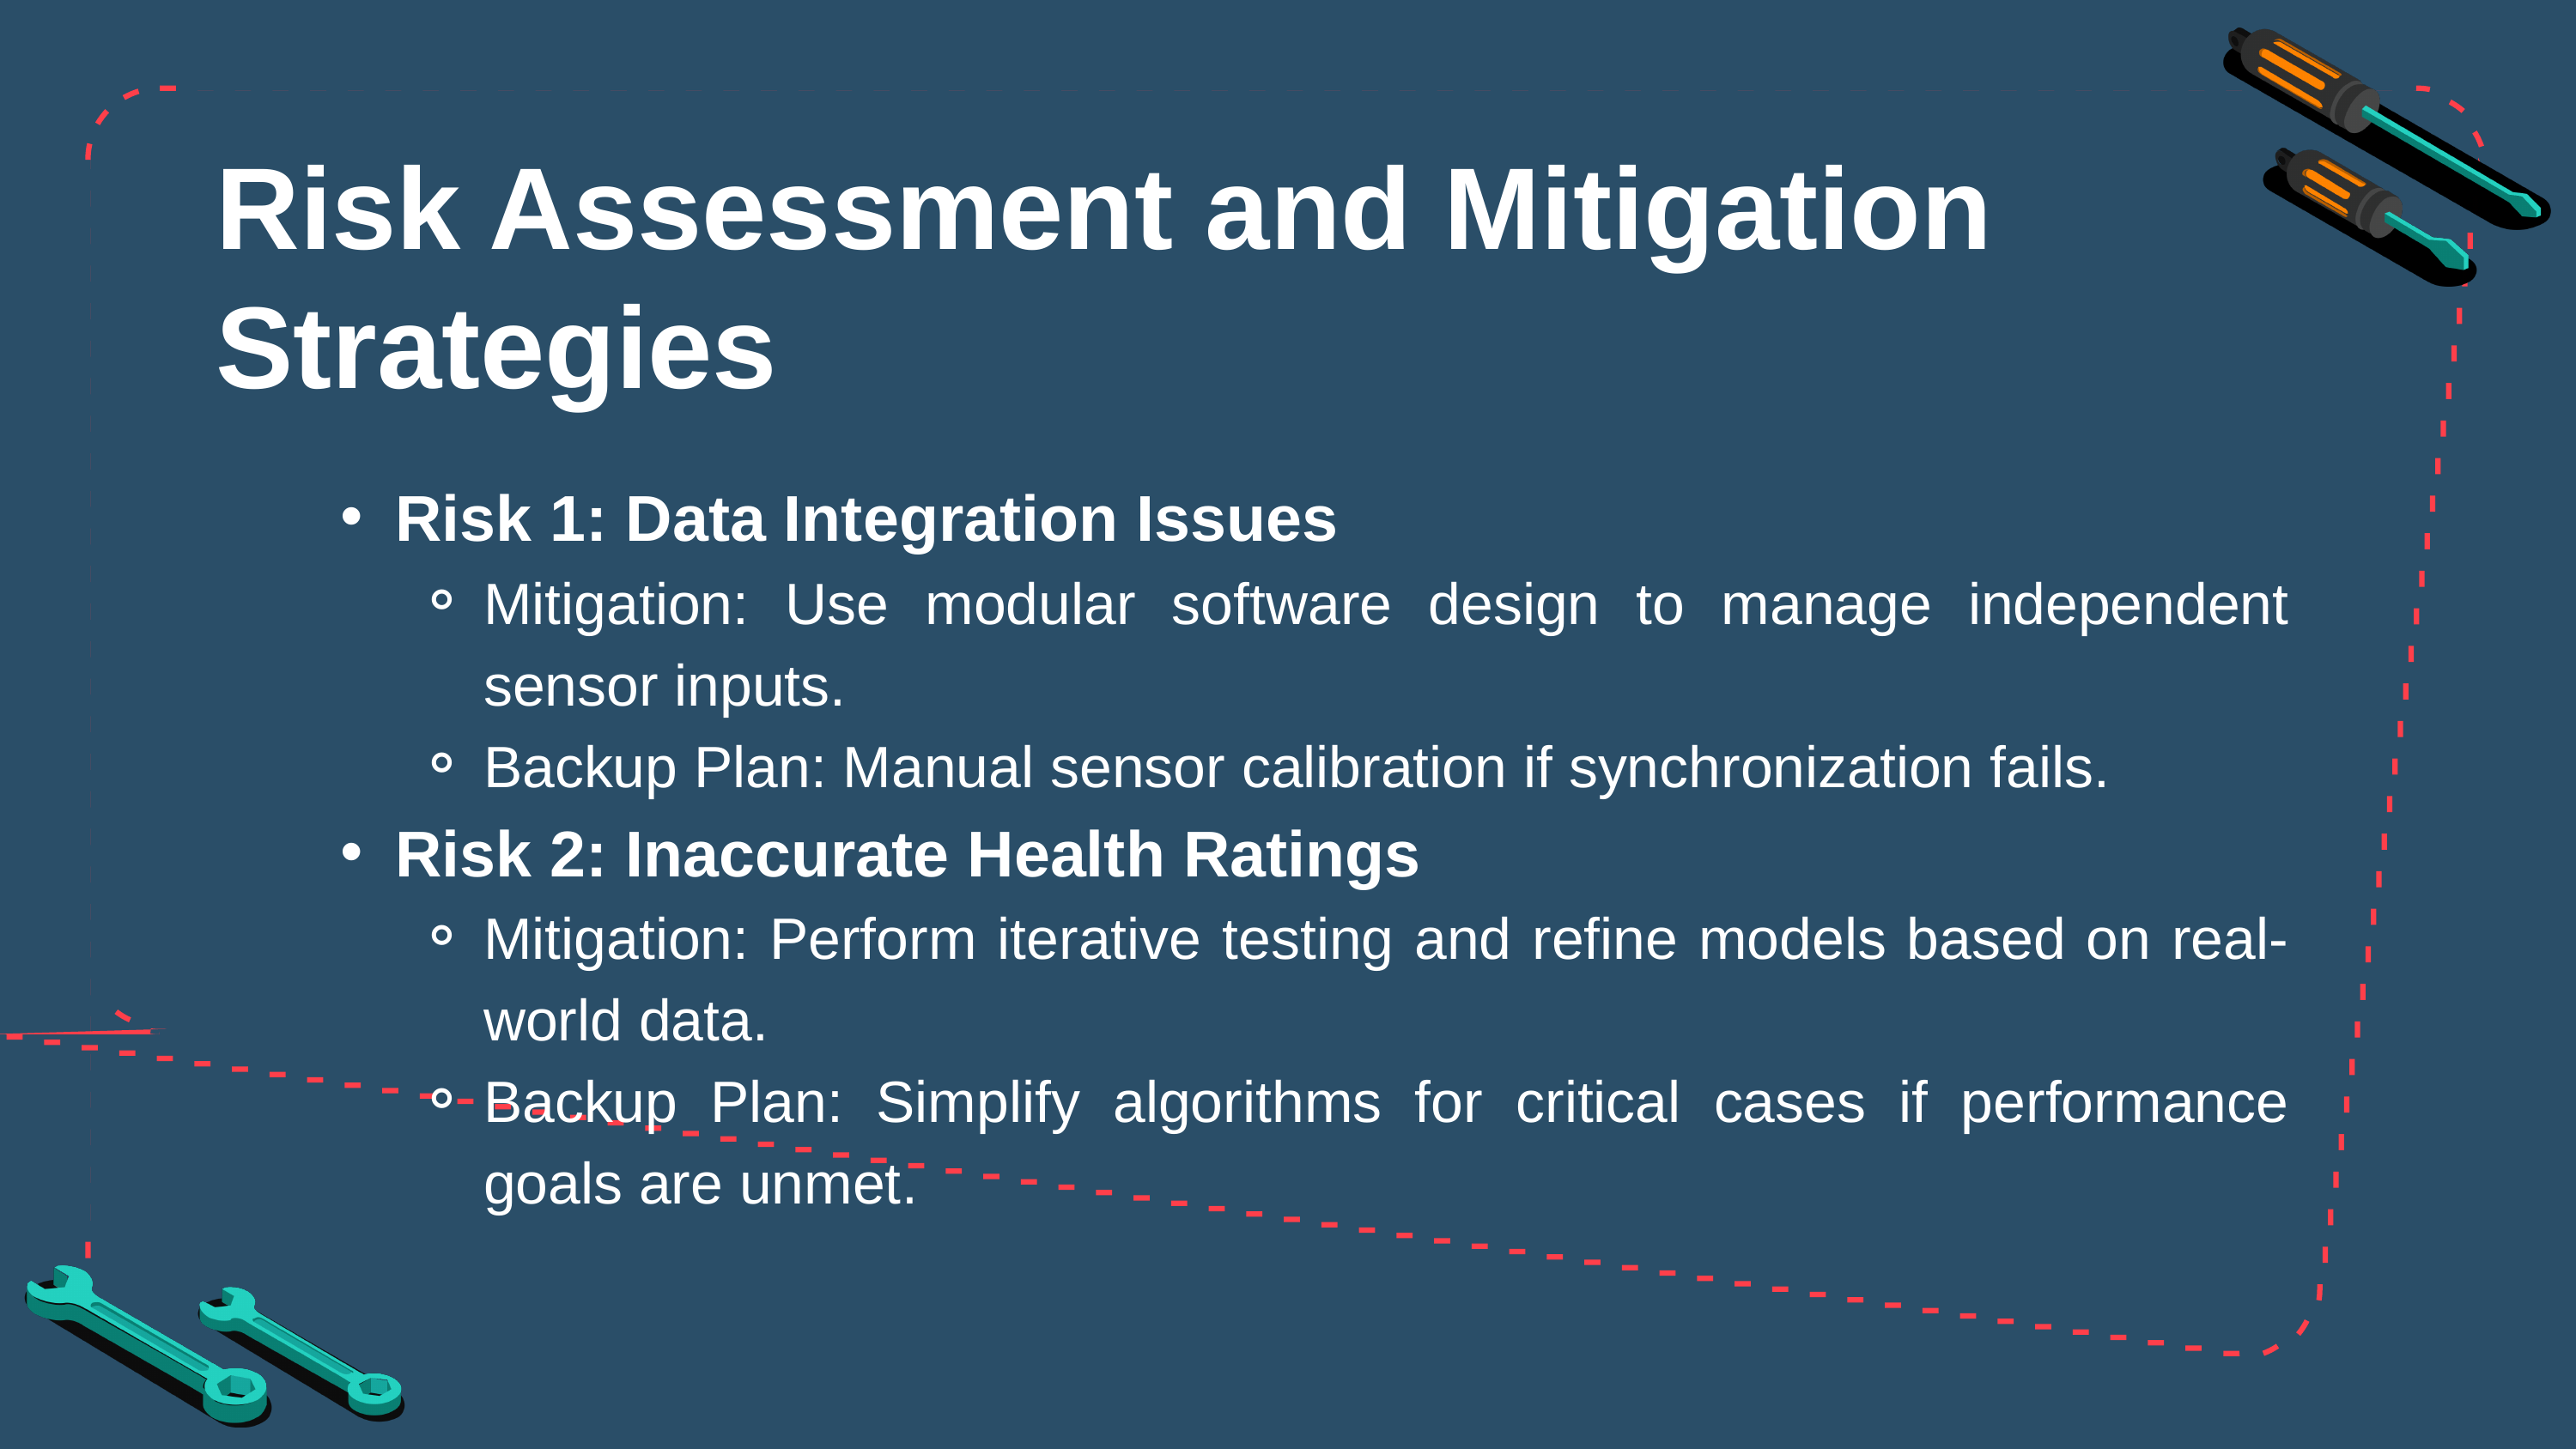

Risk Assessment and Mitigation Strategies
Risk 1: Data Integration Issues
Mitigation: Use modular software design to manage independent sensor inputs.
Backup Plan: Manual sensor calibration if synchronization fails.
Risk 2: Inaccurate Health Ratings
Mitigation: Perform iterative testing and refine models based on real-world data.
Backup Plan: Simplify algorithms for critical cases if performance goals are unmet.